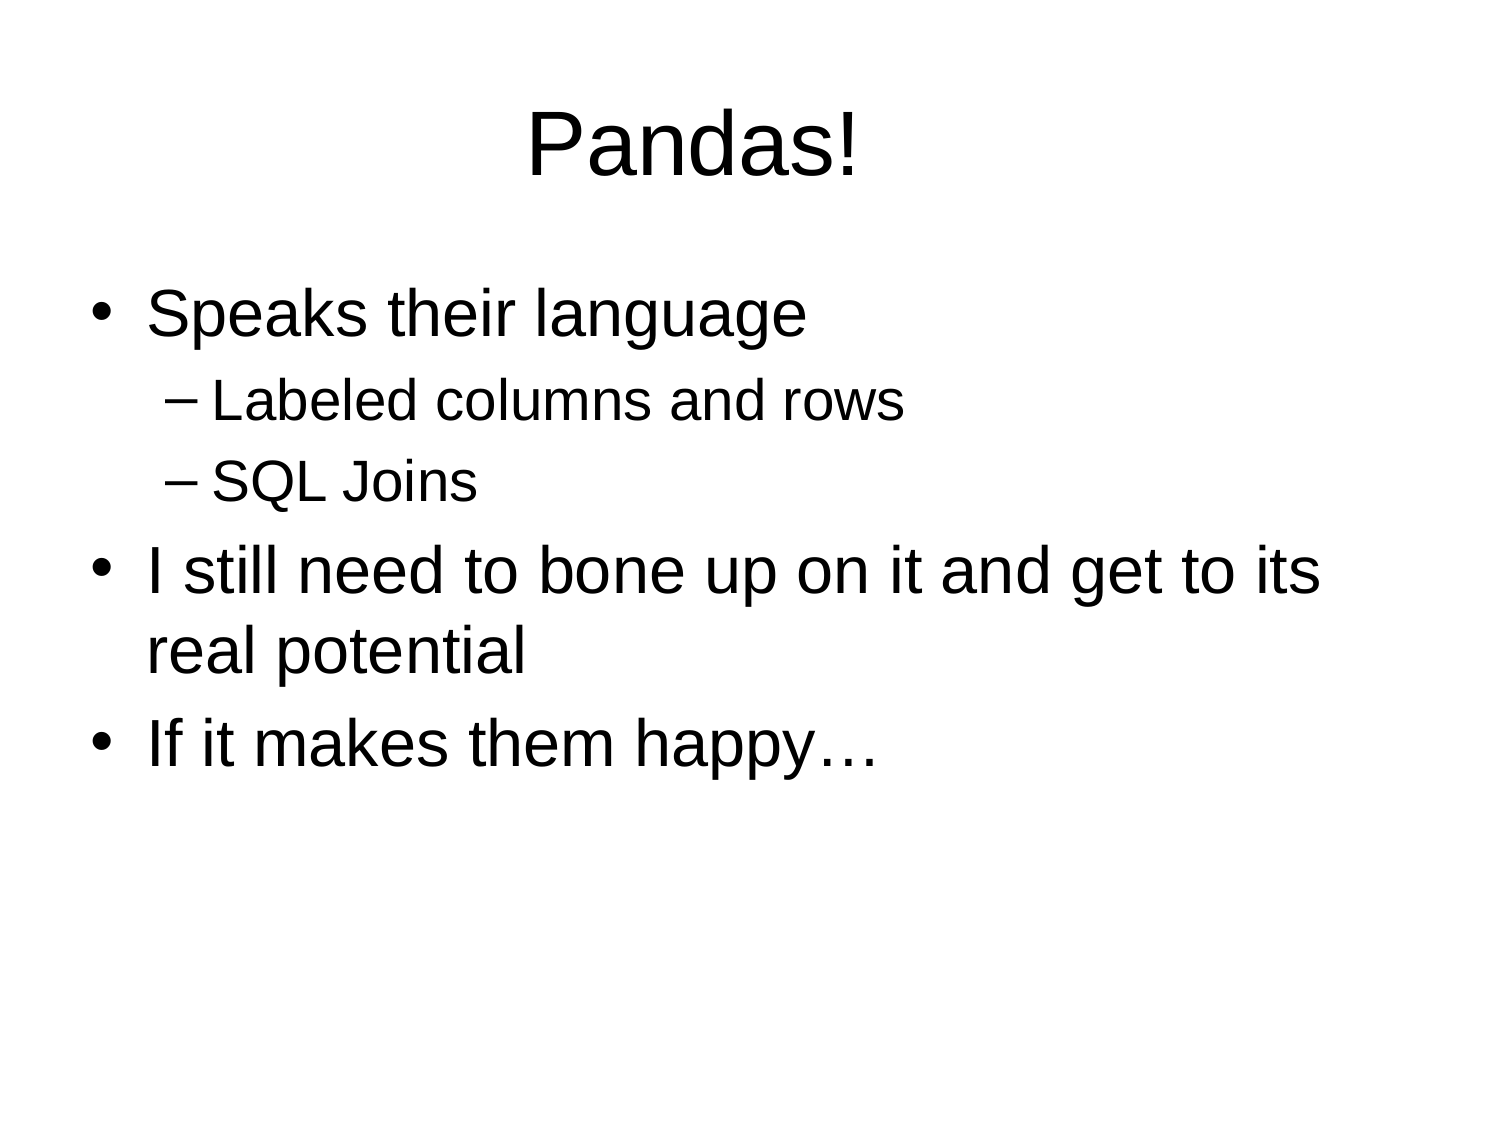

# Pandas!
Speaks their language
Labeled columns and rows
SQL Joins
I still need to bone up on it and get to its real potential
If it makes them happy…